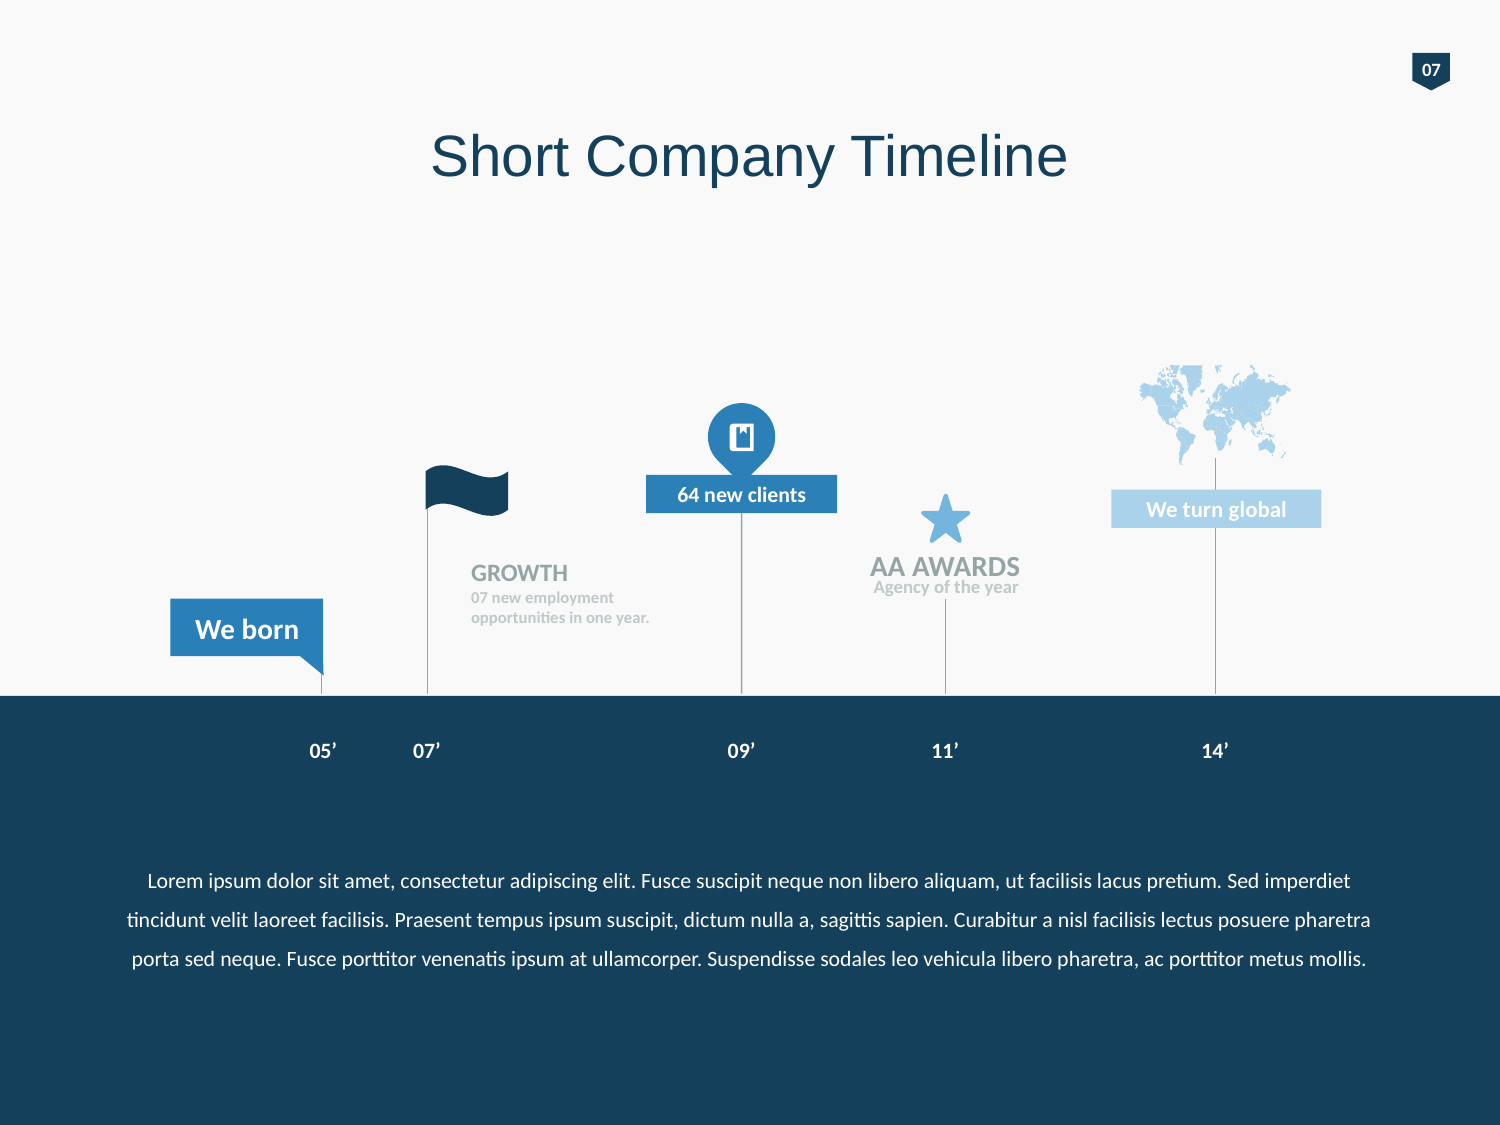

07

# Short Company Timeline

We turn global

64 new clients

AA AWARDS
Agency of the year
GROWTH
07 new employment opportunities in one year.

We born

07’
05’
09’
11’
14’
Lorem ipsum dolor sit amet, consectetur adipiscing elit. Fusce suscipit neque non libero aliquam, ut facilisis lacus pretium. Sed imperdiet tincidunt velit laoreet facilisis. Praesent tempus ipsum suscipit, dictum nulla a, sagittis sapien. Curabitur a nisl facilisis lectus posuere pharetra porta sed neque. Fusce porttitor venenatis ipsum at ullamcorper. Suspendisse sodales leo vehicula libero pharetra, ac porttitor metus mollis.